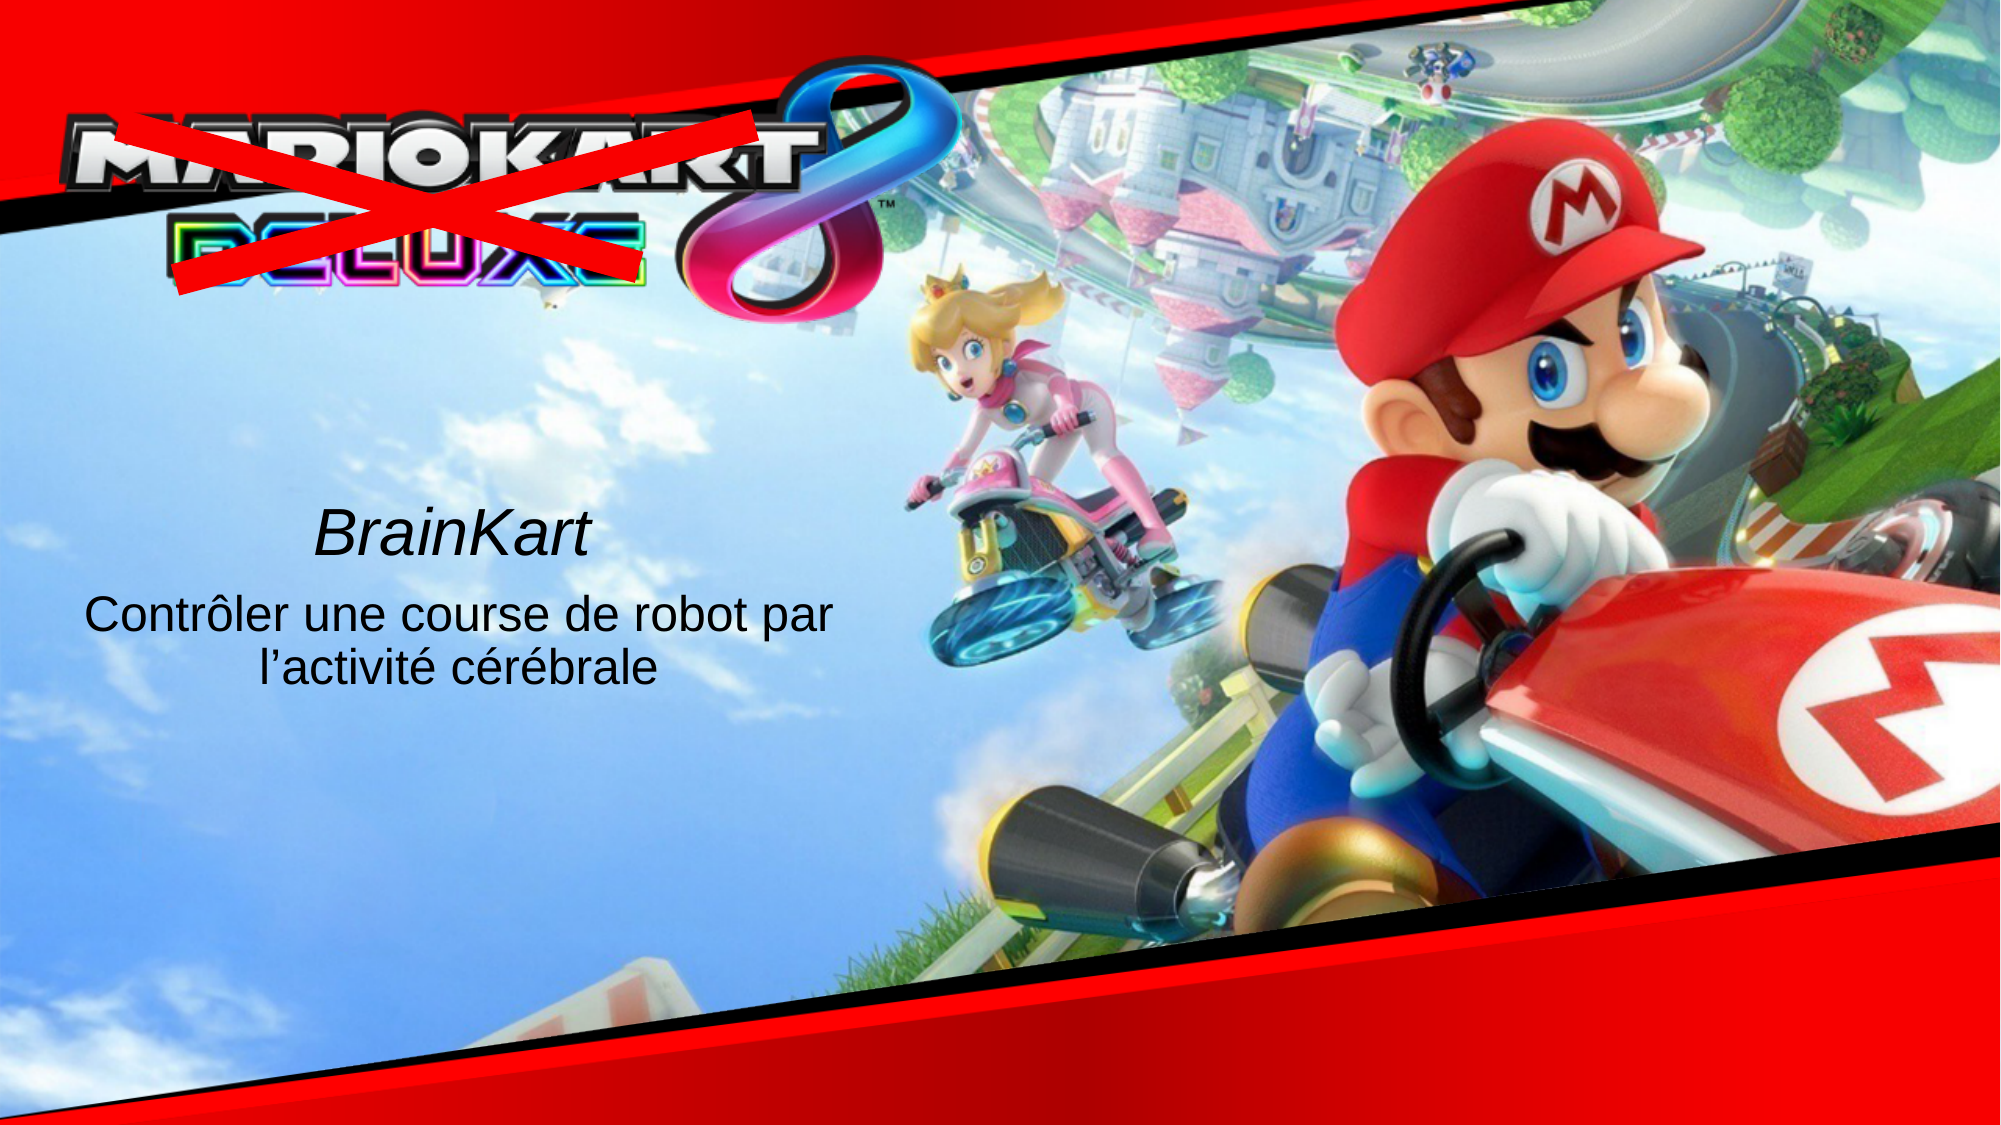

# BrainKart
Contrôler une course de robot par l’activité cérébrale